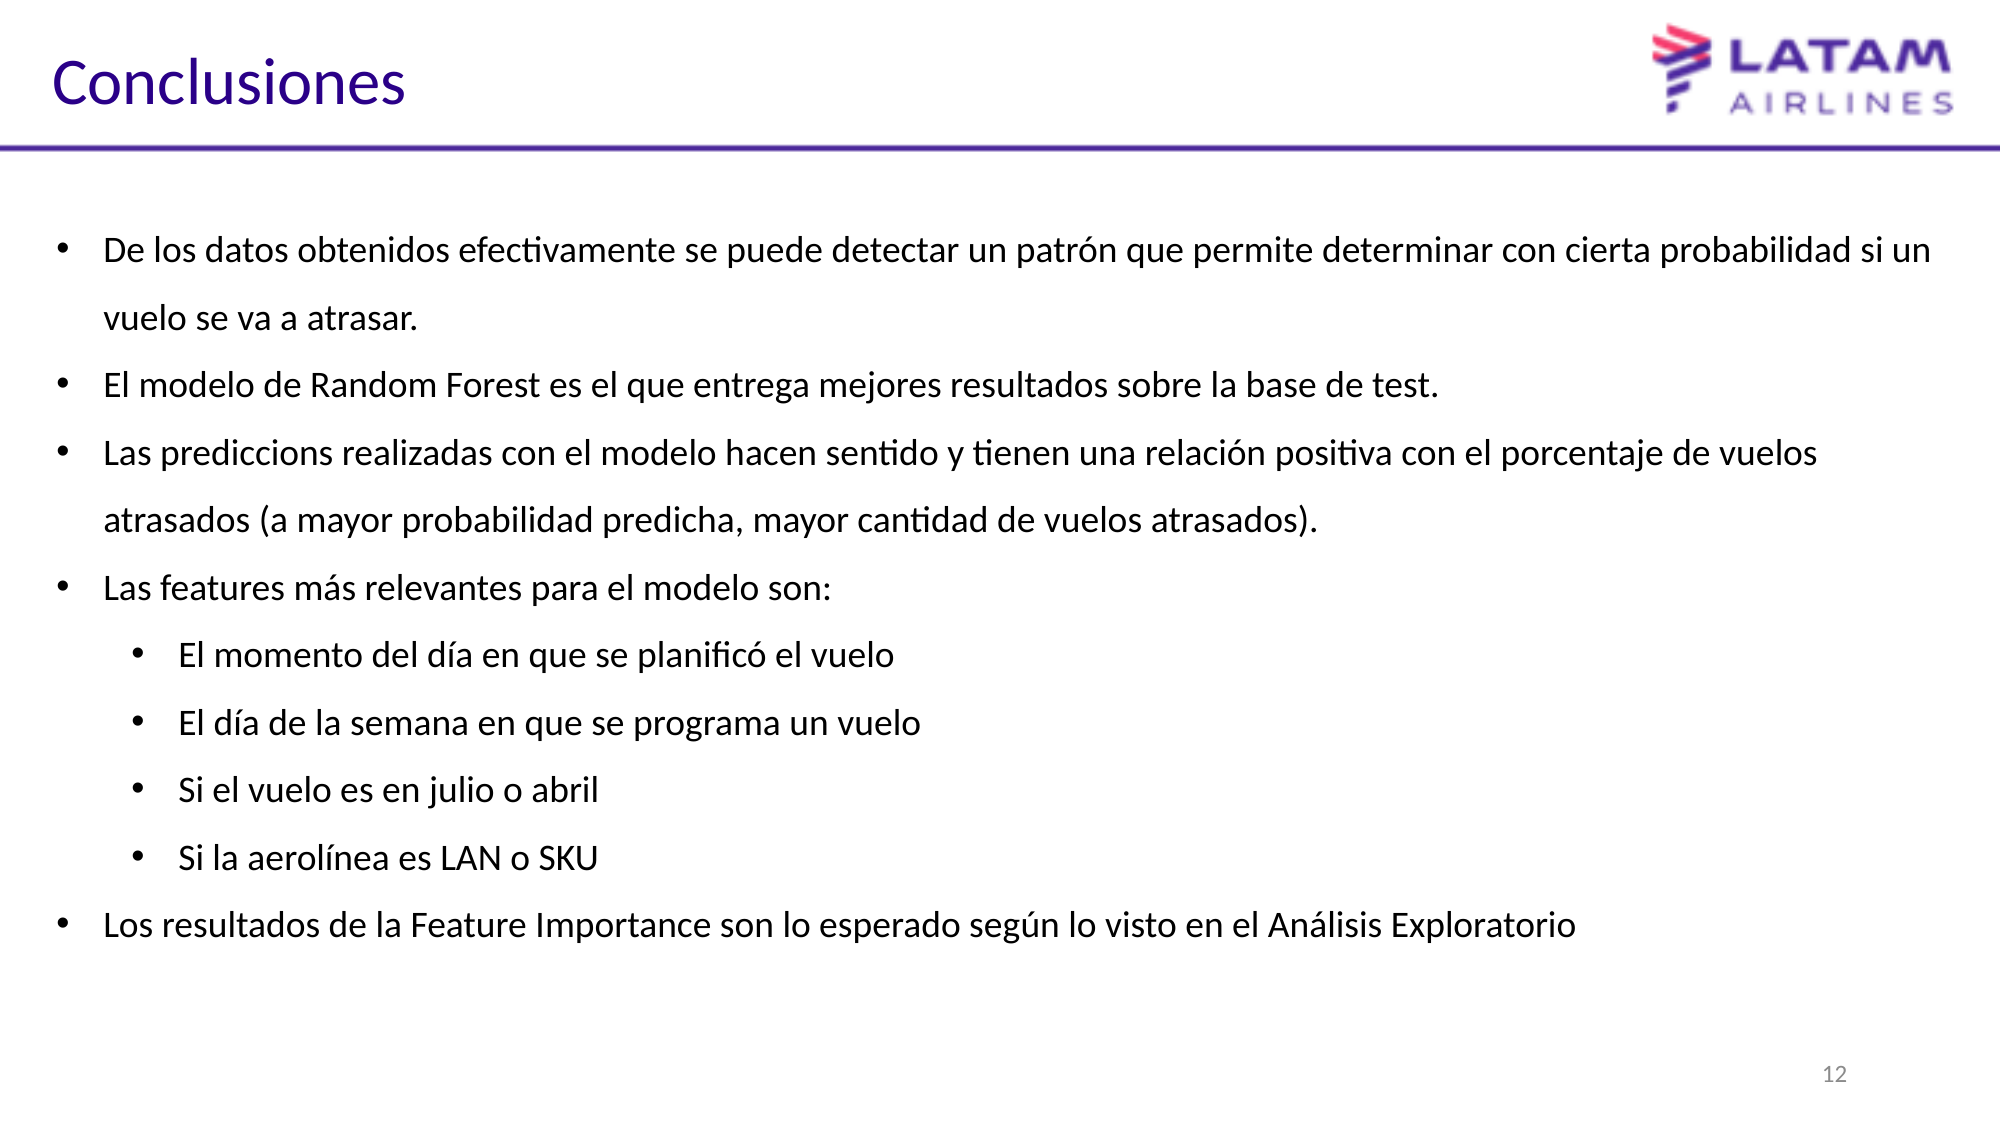

Conclusiones
De los datos obtenidos efectivamente se puede detectar un patrón que permite determinar con cierta probabilidad si un vuelo se va a atrasar.
El modelo de Random Forest es el que entrega mejores resultados sobre la base de test.
Las prediccions realizadas con el modelo hacen sentido y tienen una relación positiva con el porcentaje de vuelos atrasados (a mayor probabilidad predicha, mayor cantidad de vuelos atrasados).
Las features más relevantes para el modelo son:
El momento del día en que se planificó el vuelo
El día de la semana en que se programa un vuelo
Si el vuelo es en julio o abril
Si la aerolínea es LAN o SKU
Los resultados de la Feature Importance son lo esperado según lo visto en el Análisis Exploratorio
12